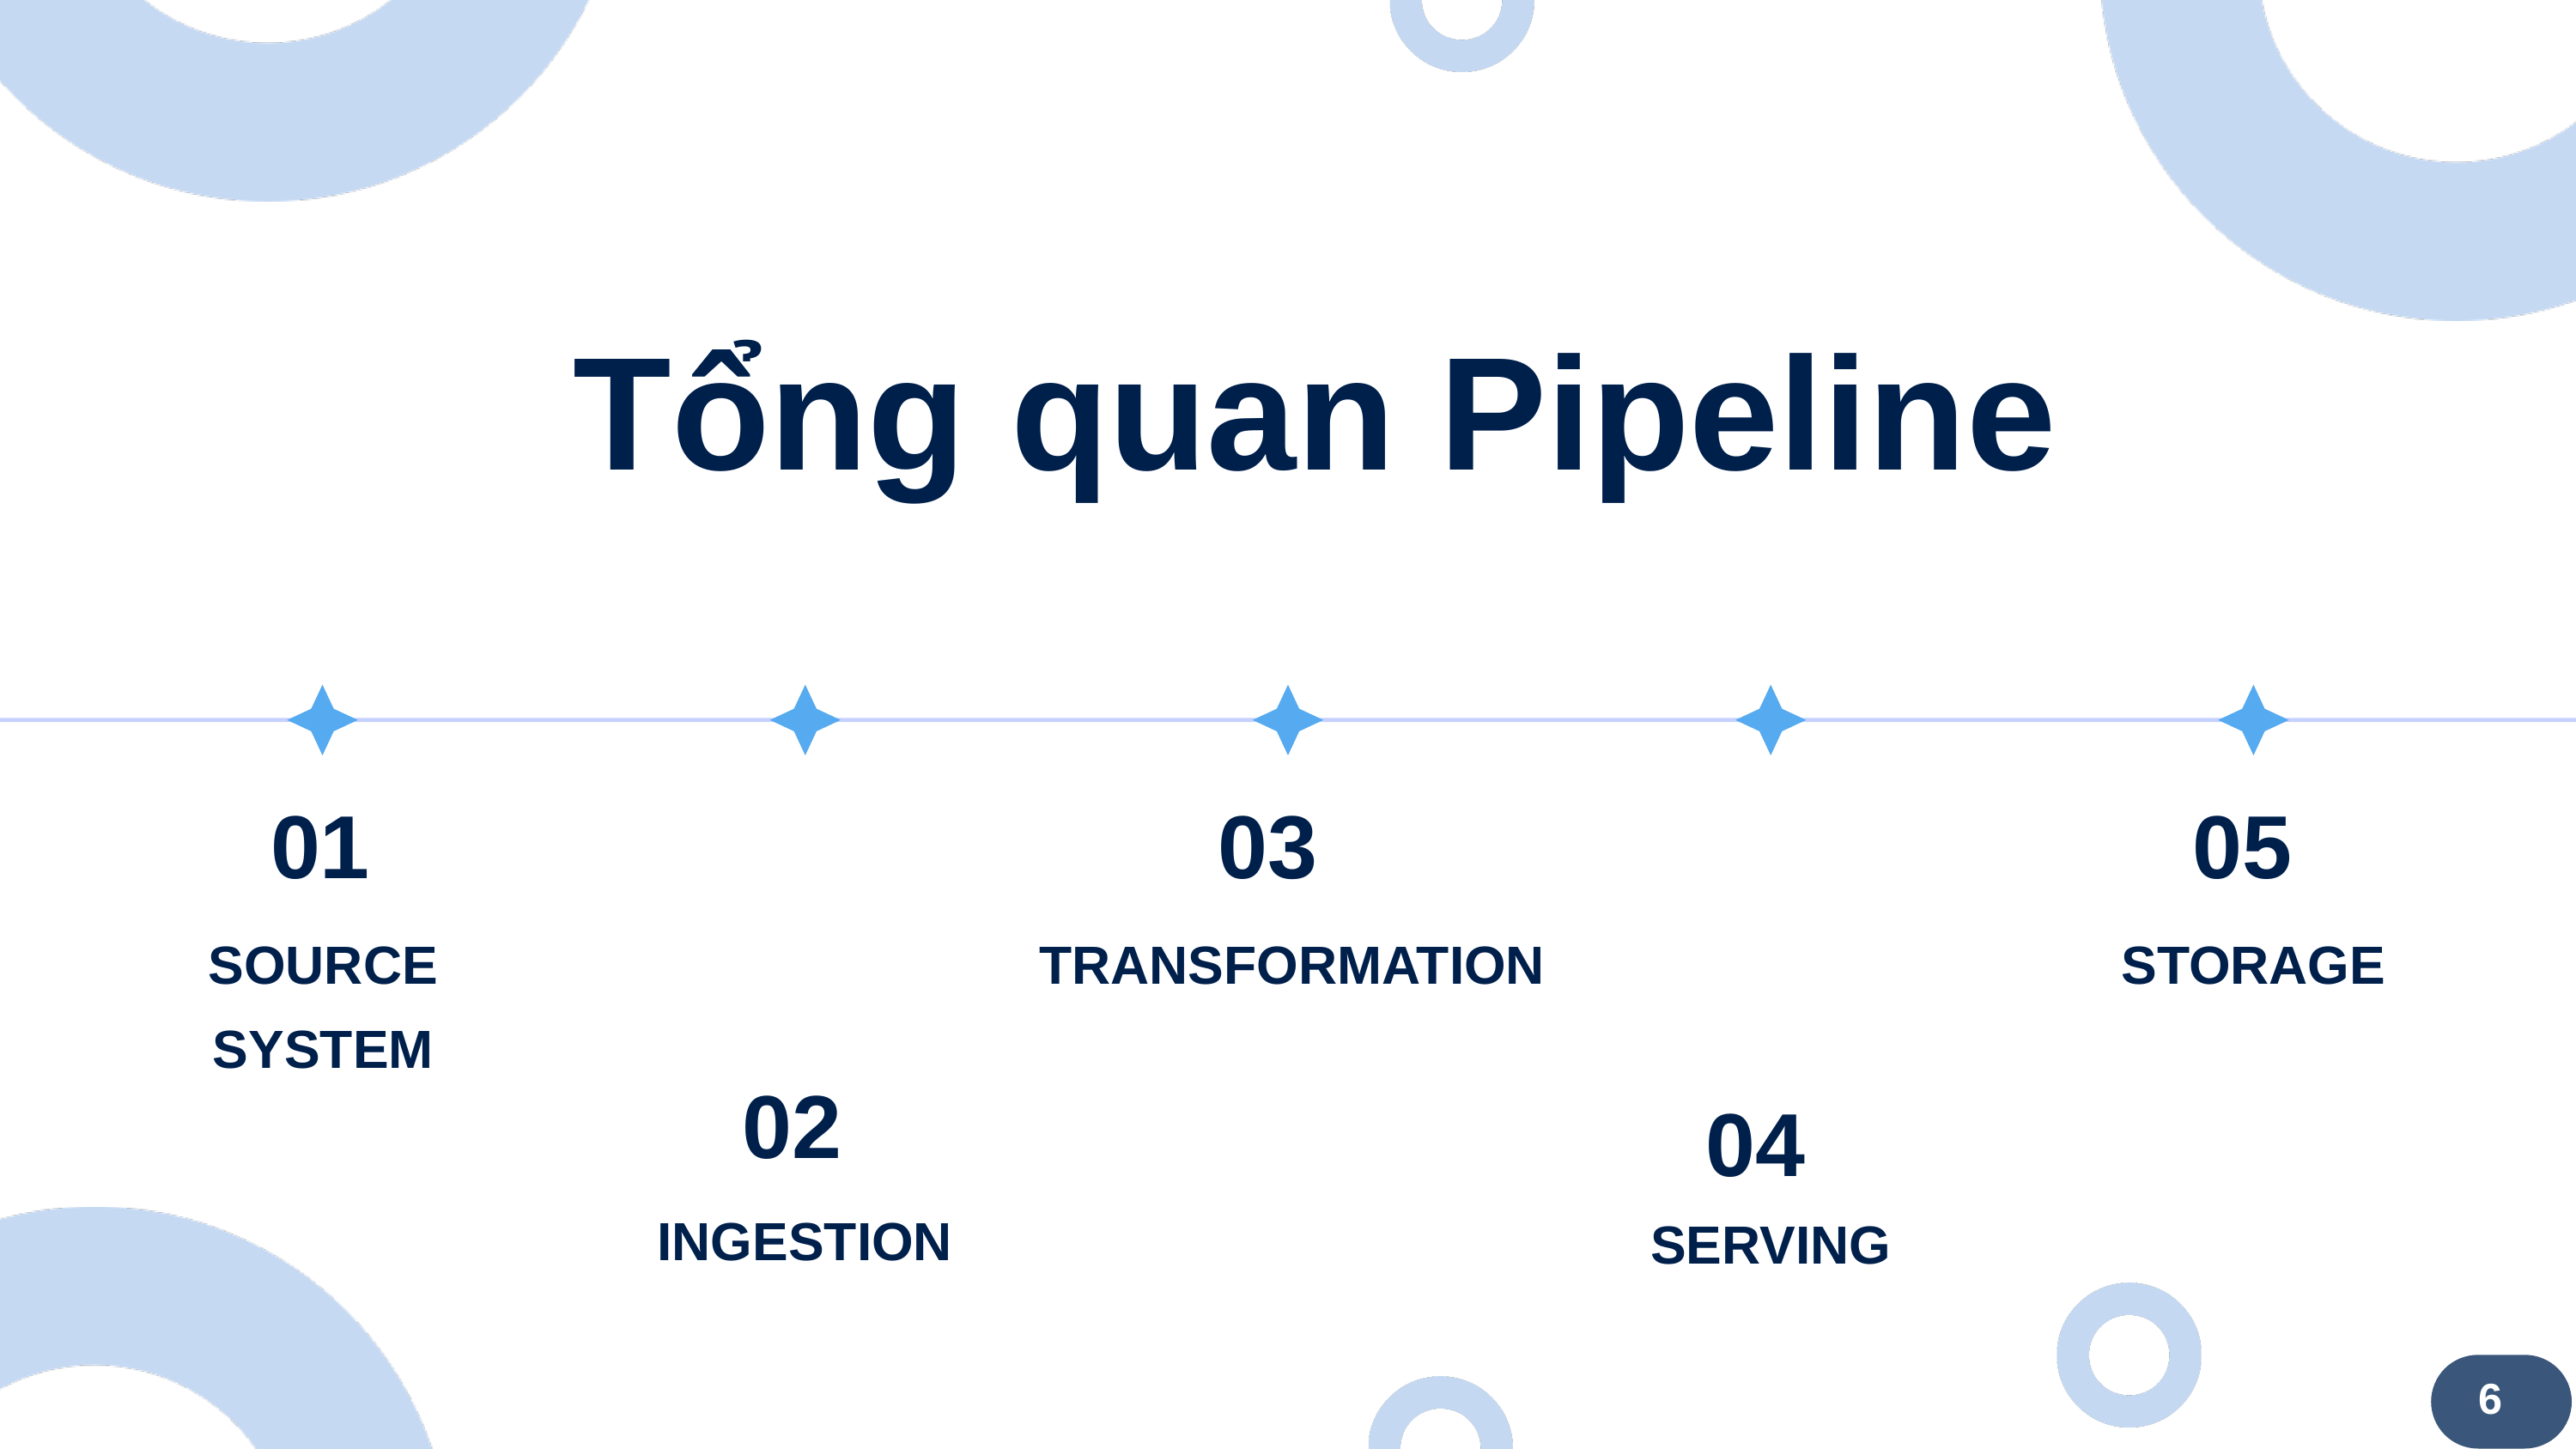

Tổng quan Pipeline

01
03
05
SOURCE
SYSTEM
TRANSFORMATION
STORAGE
02
04
SERVING
INGESTION

6